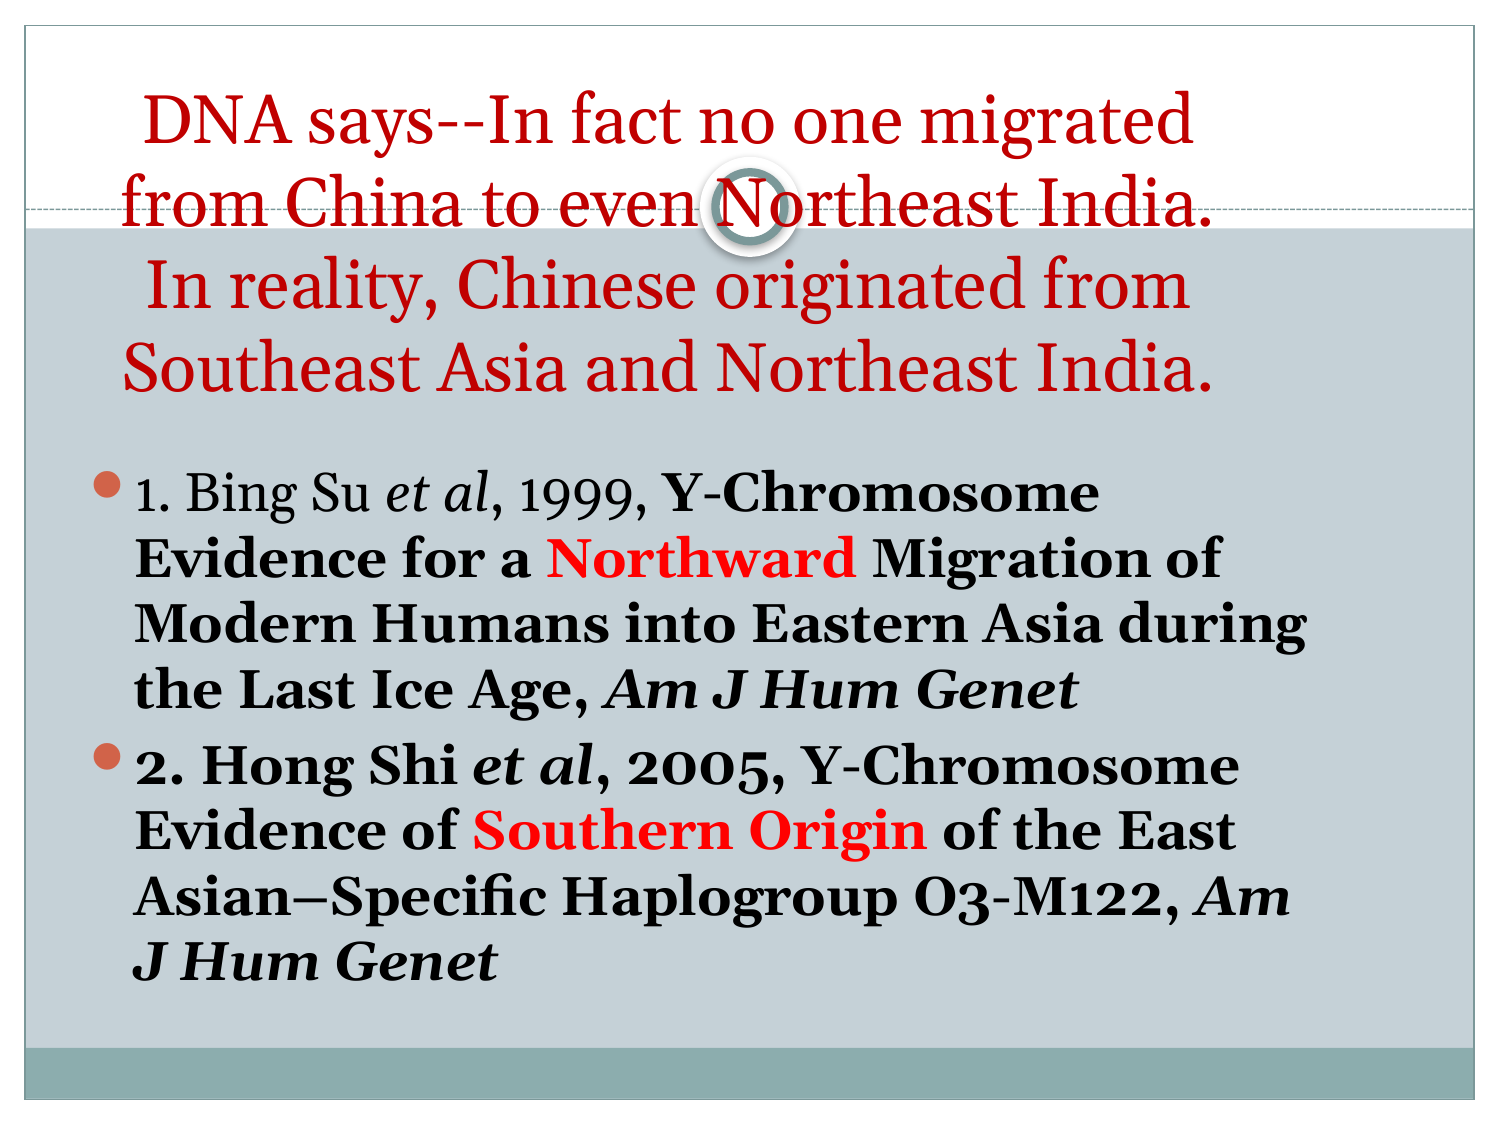

# DNA says--In fact no one migrated from China to even Northeast India. In reality, Chinese originated from Southeast Asia and Northeast India.
1. Bing Su et al, 1999, Y-Chromosome Evidence for a Northward Migration of Modern Humans into Eastern Asia during the Last Ice Age, Am J Hum Genet
2. Hong Shi et al, 2005, Y-Chromosome Evidence of Southern Origin of the East Asian–Specific Haplogroup O3-M122, Am J Hum Genet